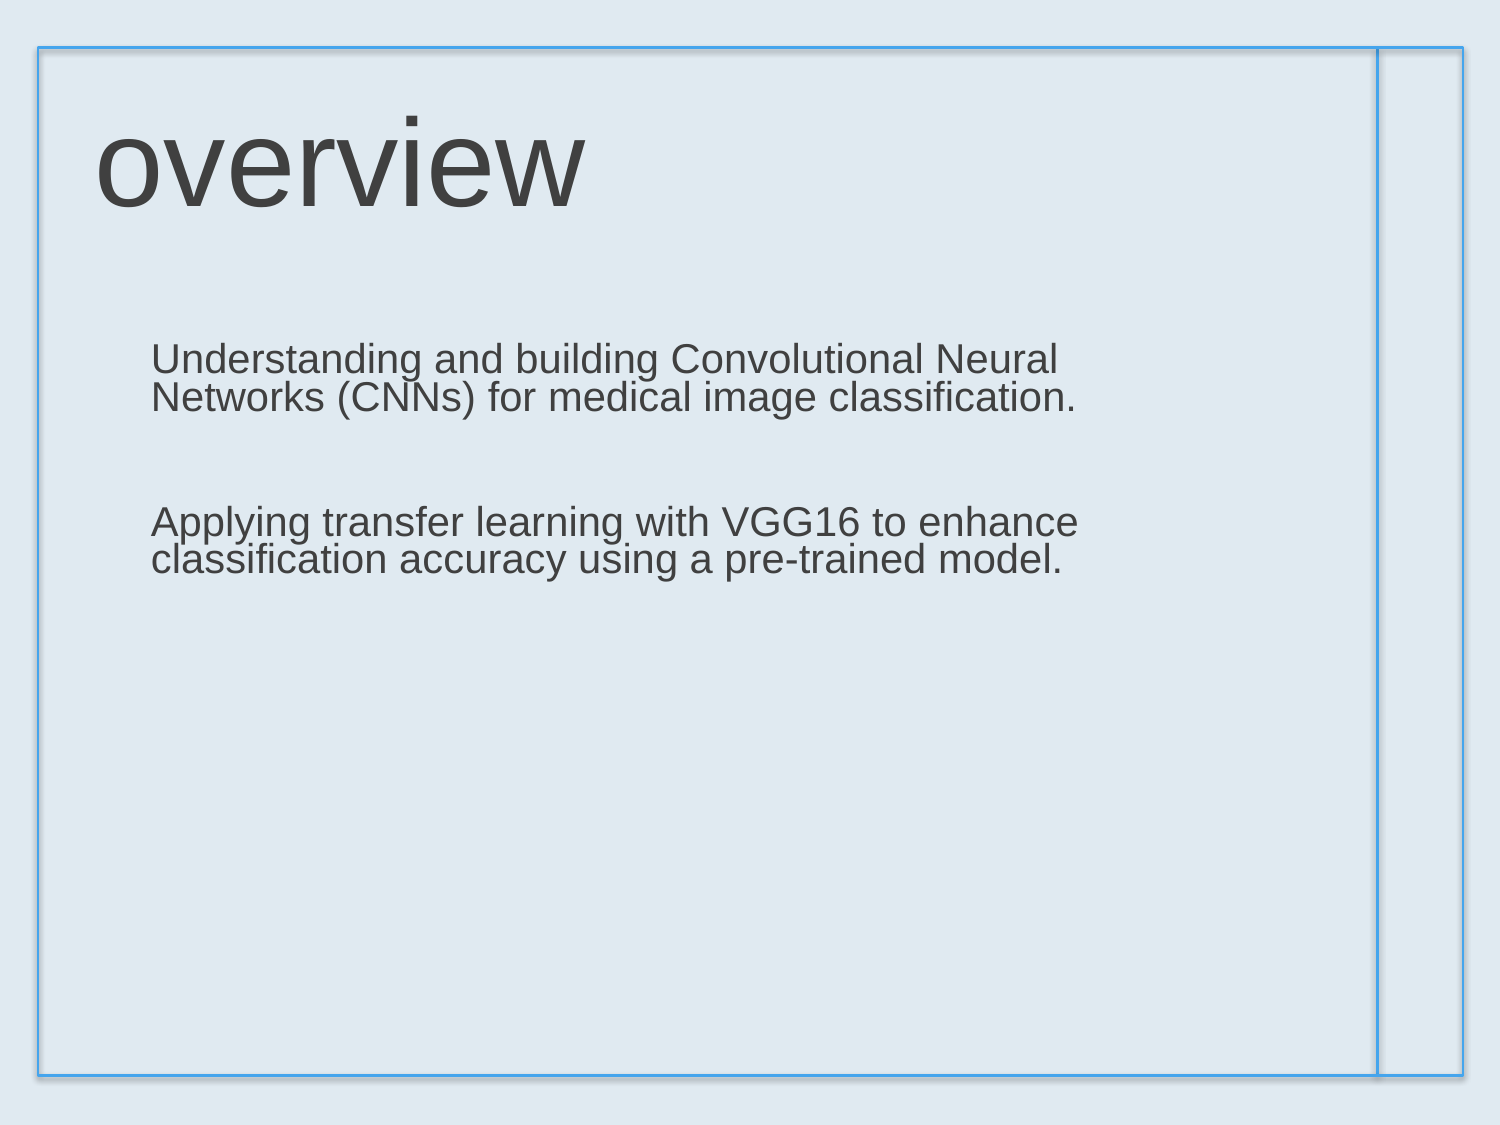

# overview
Understanding and building Convolutional Neural Networks (CNNs) for medical image classification.

Applying transfer learning with VGG16 to enhance classification accuracy using a pre-trained model.